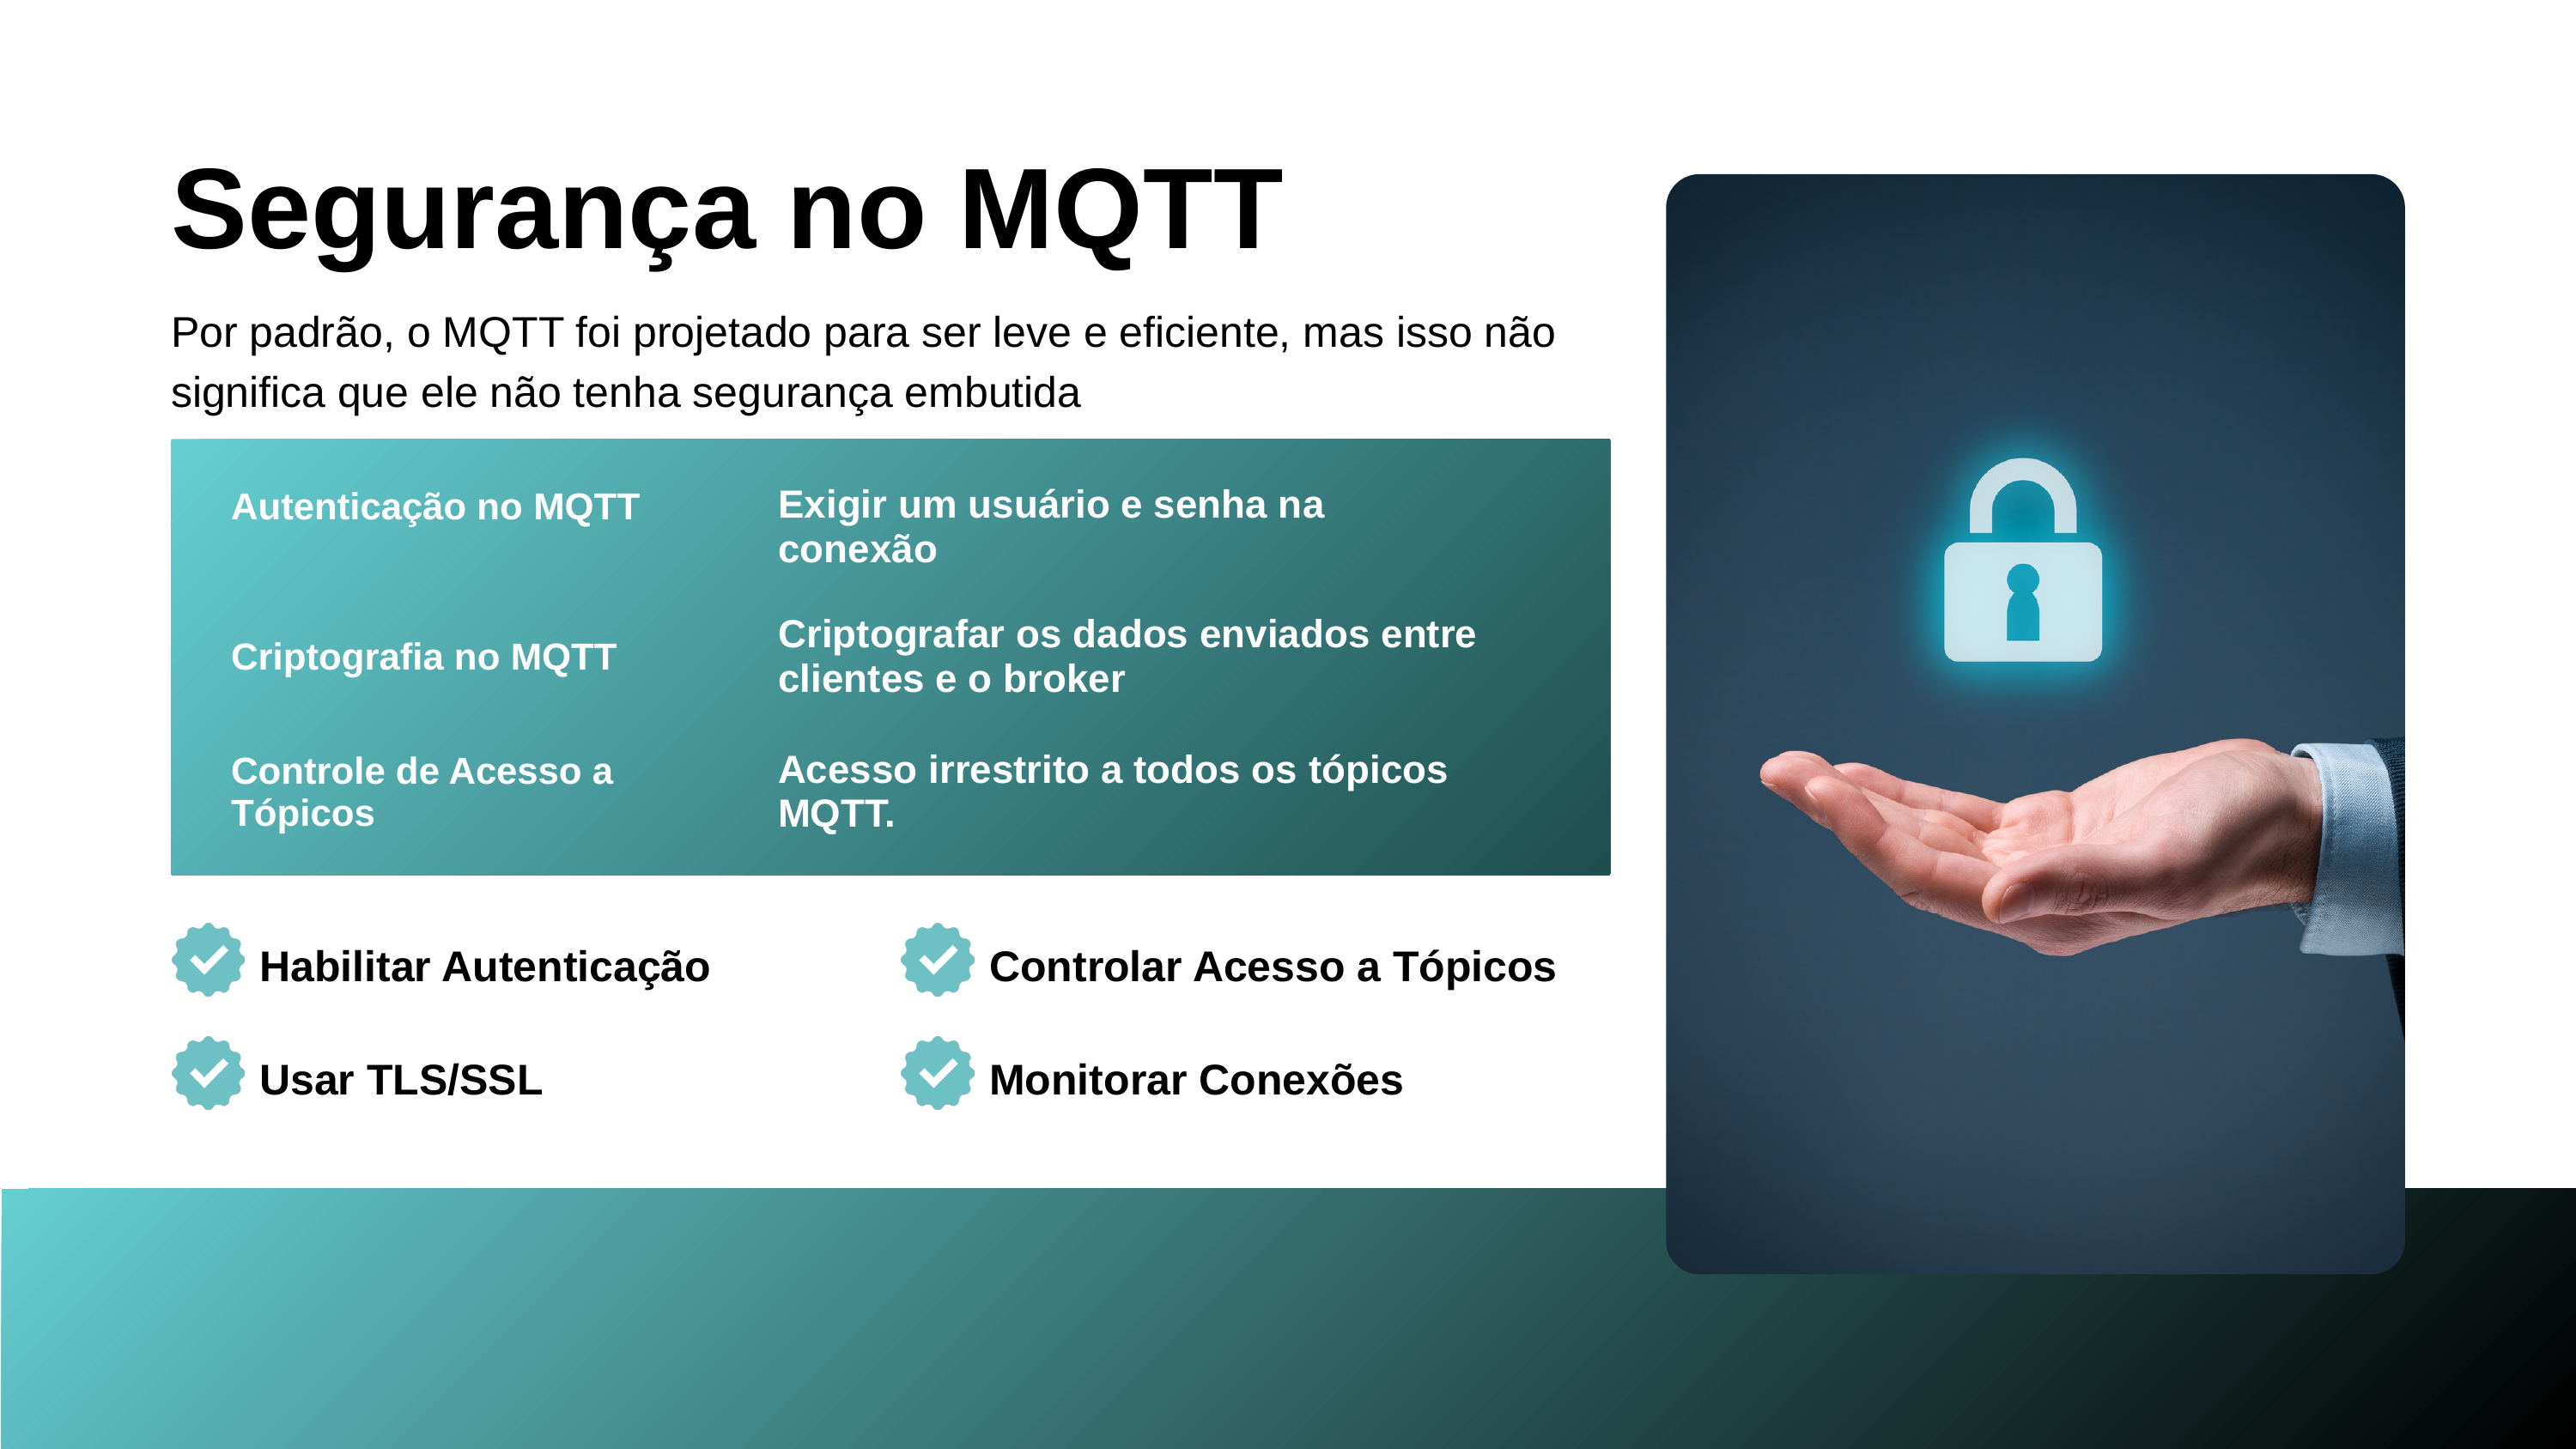

Segurança no MQTT

Por padrão, o MQTT foi projetado para ser leve e eficiente, mas isso não significa que ele não tenha segurança embutida

Exigir um usuário e senha na conexão
Autenticação no MQTT
Criptografar os dados enviados entre clientes e o broker
Criptografia no MQTT
Acesso irrestrito a todos os tópicos MQTT.
Controle de Acesso a Tópicos

Habilitar Autenticação

Controlar Acesso a Tópicos

Usar TLS/SSL

Monitorar Conexões